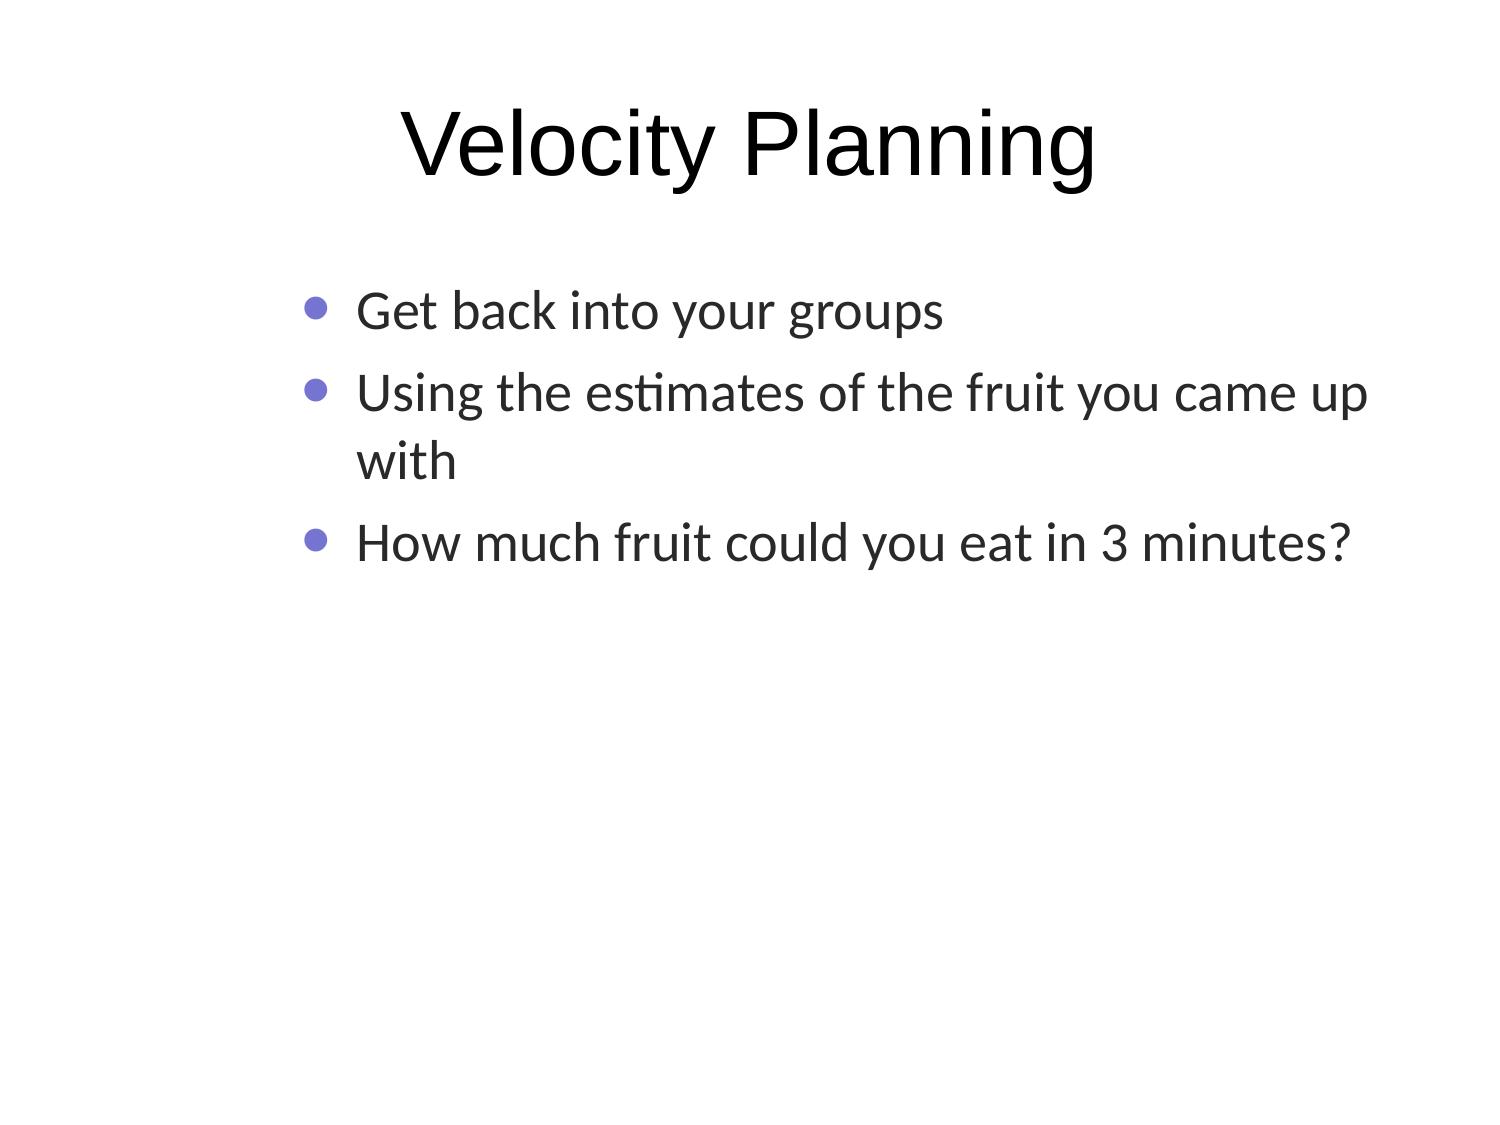

# Velocity Planning

Get back into your groups
Using the estimates of the fruit you came up with
How much fruit could you eat in 3 minutes?